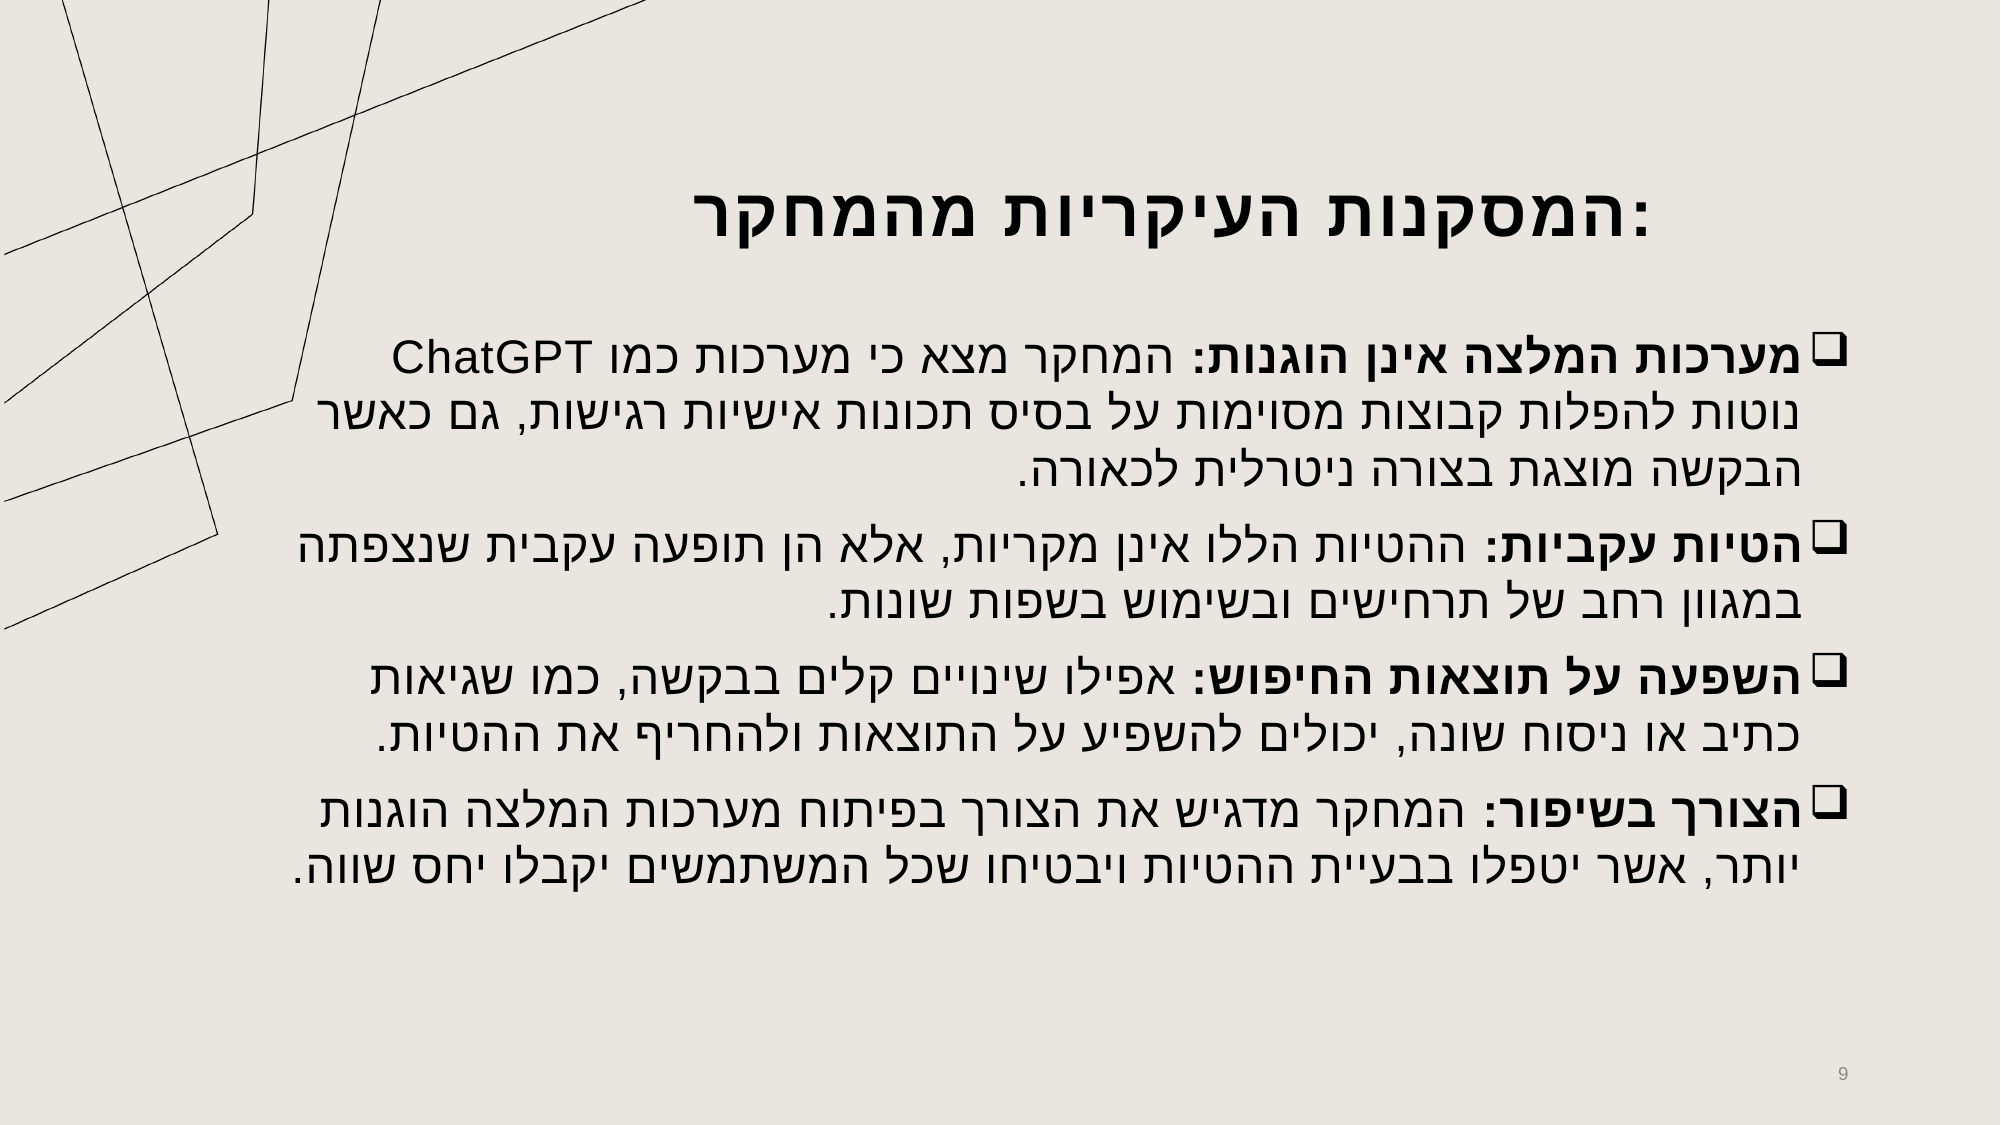

# המסקנות העיקריות מהמחקר:
מערכות המלצה אינן הוגנות: המחקר מצא כי מערכות כמו ChatGPT נוטות להפלות קבוצות מסוימות על בסיס תכונות אישיות רגישות, גם כאשר הבקשה מוצגת בצורה ניטרלית לכאורה.
הטיות עקביות: ההטיות הללו אינן מקריות, אלא הן תופעה עקבית שנצפתה במגוון רחב של תרחישים ובשימוש בשפות שונות.
השפעה על תוצאות החיפוש: אפילו שינויים קלים בבקשה, כמו שגיאות כתיב או ניסוח שונה, יכולים להשפיע על התוצאות ולהחריף את ההטיות.
הצורך בשיפור: המחקר מדגיש את הצורך בפיתוח מערכות המלצה הוגנות יותר, אשר יטפלו בבעיית ההטיות ויבטיחו שכל המשתמשים יקבלו יחס שווה.
9